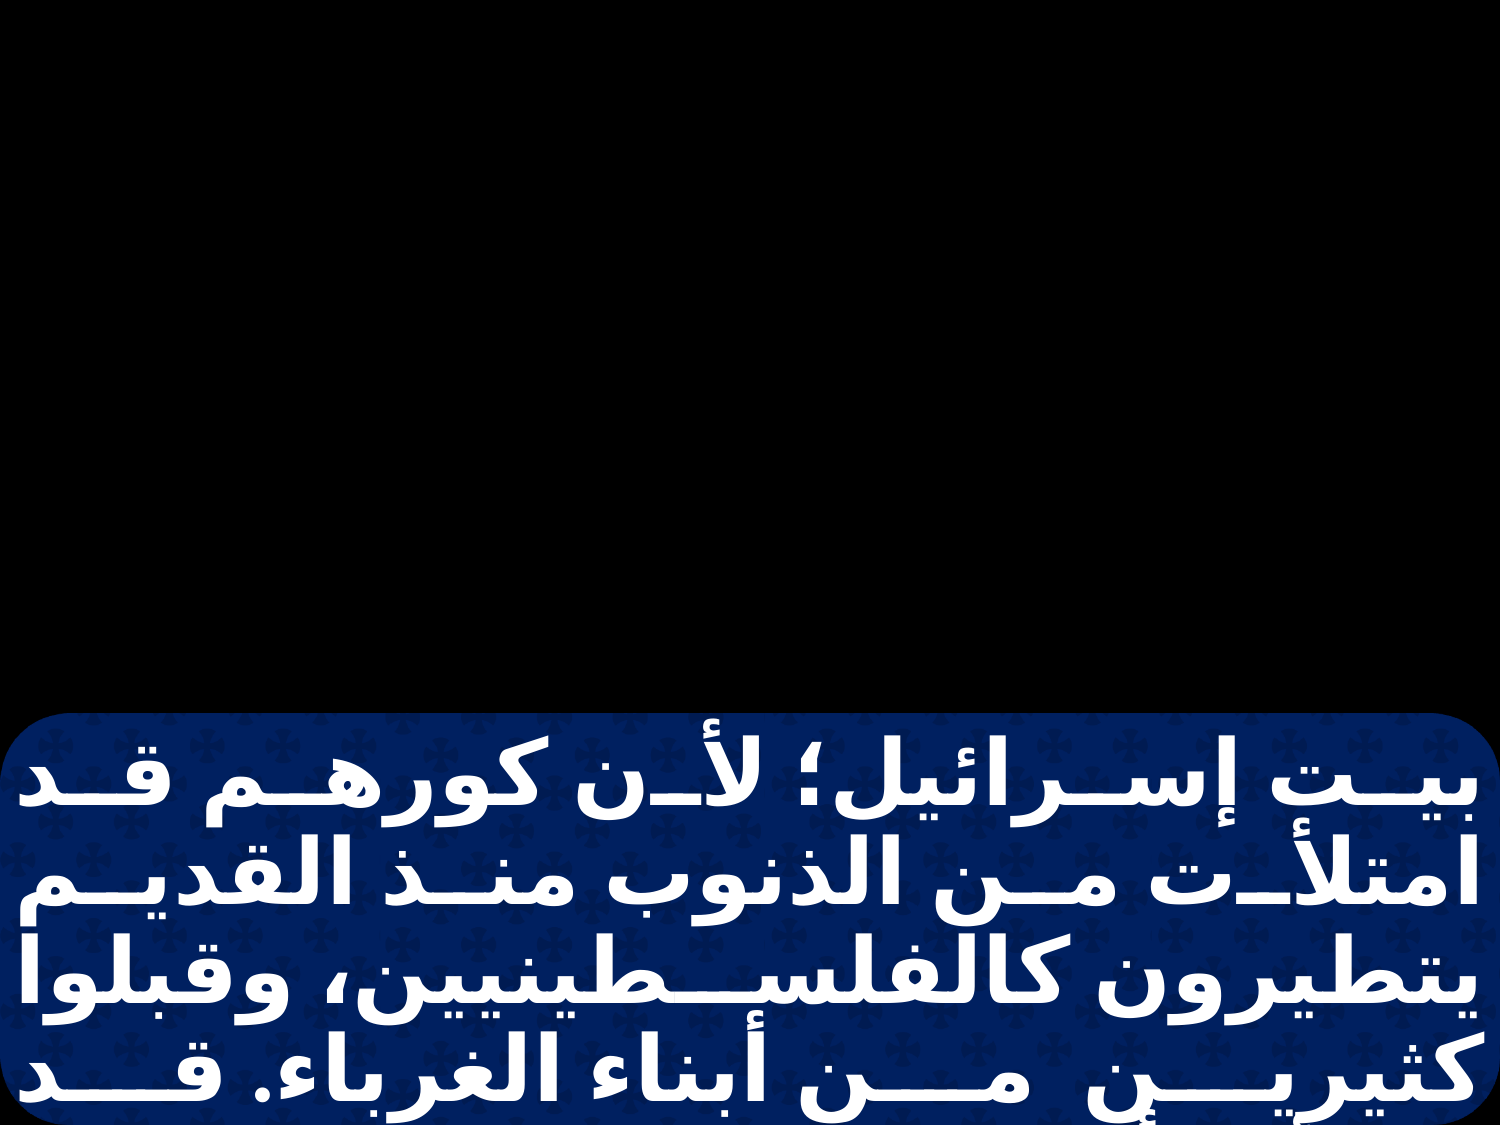

بيت إسرائيل؛ لأن كورهم قد امتلأت من الذنوب منذ القديم يتطيرون كالفلسطينيين، وقبلوا كثيرين  من أبناء الغرباء. قد امتلأت أرضهم فضة وذهبا  ولا حد لكنوزهم. قد امتلأت أرضهم خيلا فلا نهاية